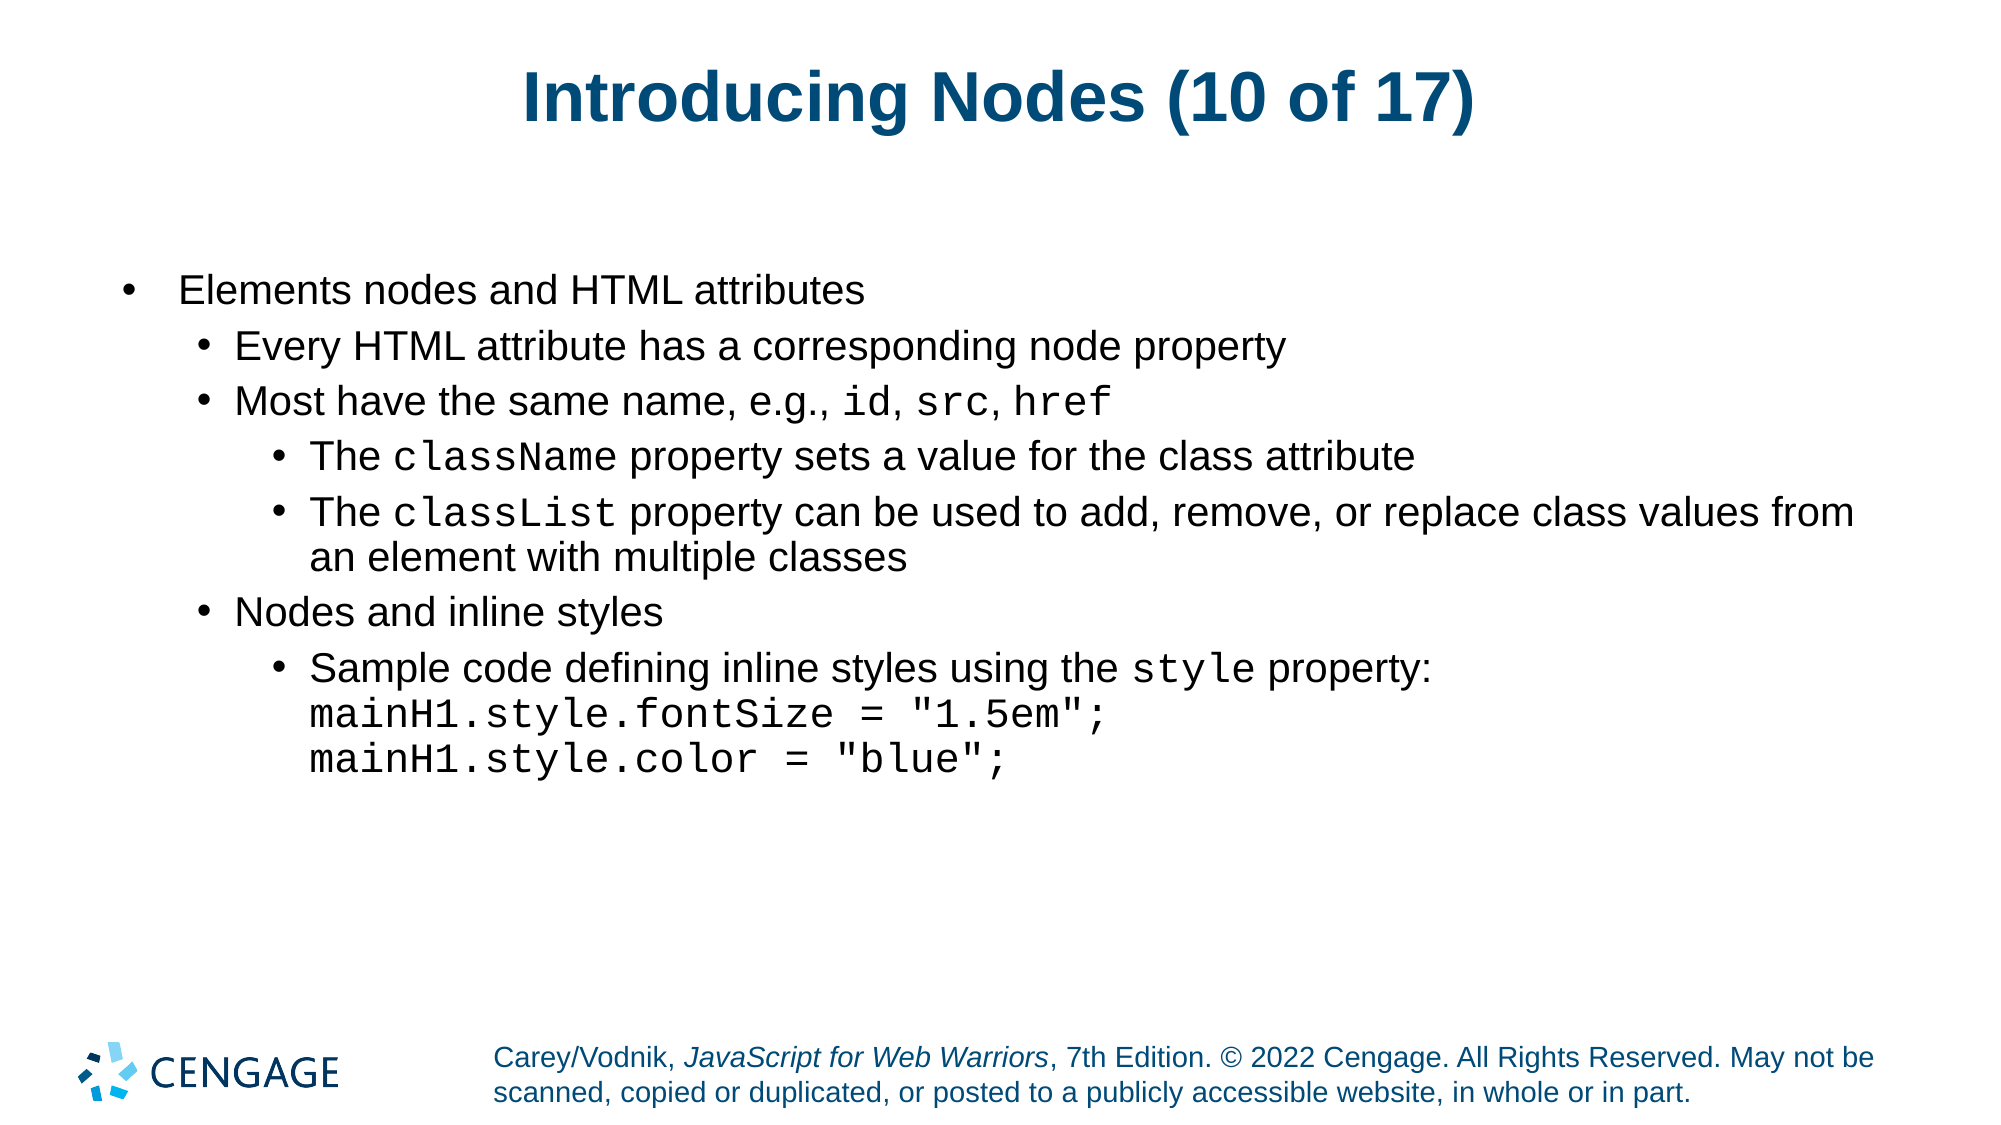

# Introducing Nodes (10 of 17)
Elements nodes and HTML attributes
Every HTML attribute has a corresponding node property
Most have the same name, e.g., id, src, href
The className property sets a value for the class attribute
The classList property can be used to add, remove, or replace class values from an element with multiple classes
Nodes and inline styles
Sample code defining inline styles using the style property:
mainH1.style.fontSize = "1.5em";
mainH1.style.color = "blue";